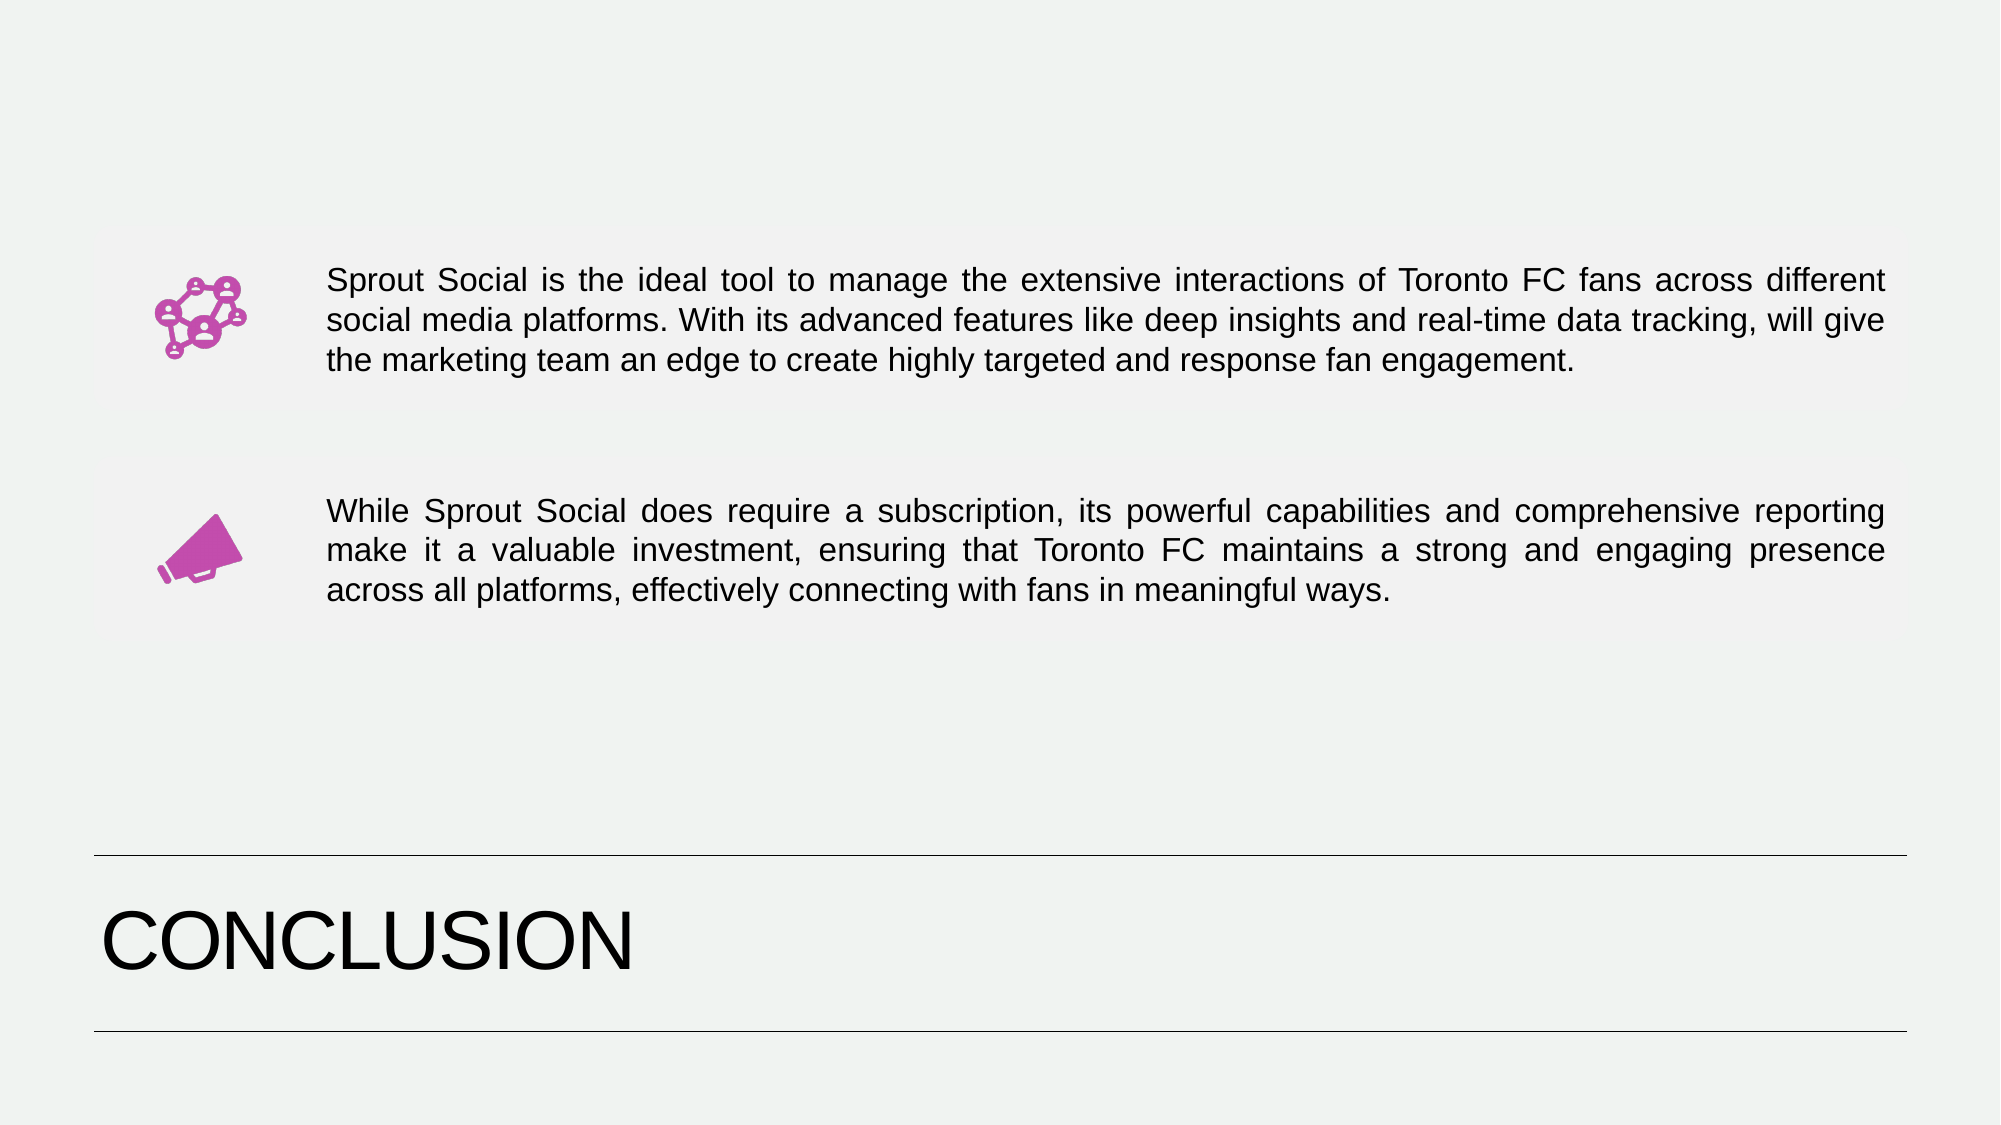

Sprout Social is the ideal tool to manage the extensive interactions of Toronto FC fans across different social media platforms. With its advanced features like deep insights and real-time data tracking, will give the marketing team an edge to create highly targeted and response fan engagement.
While Sprout Social does require a subscription, its powerful capabilities and comprehensive reporting make it a valuable investment, ensuring that Toronto FC maintains a strong and engaging presence across all platforms, effectively connecting with fans in meaningful ways.
# CONCLUSION